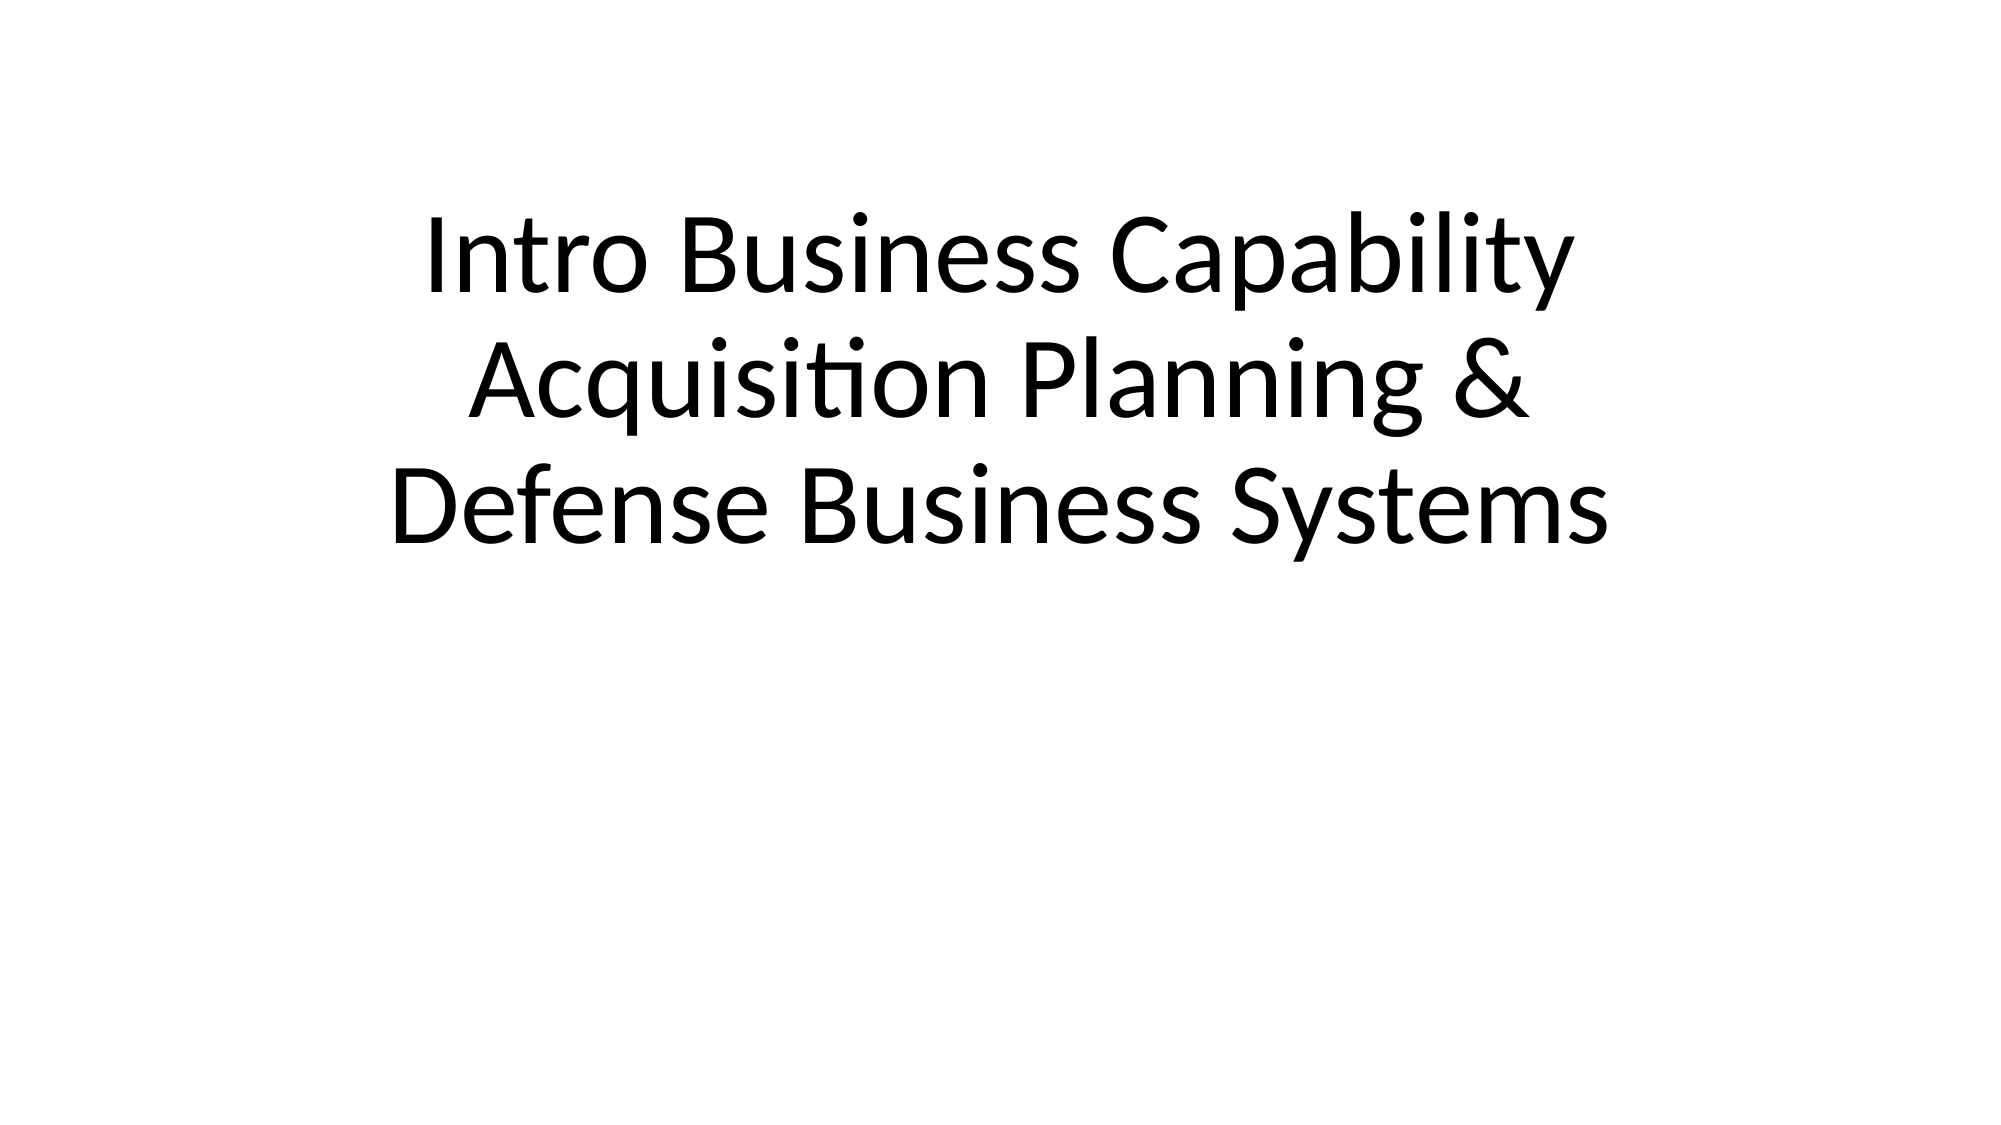

# Intro Business Capability Acquisition Planning & Defense Business Systems